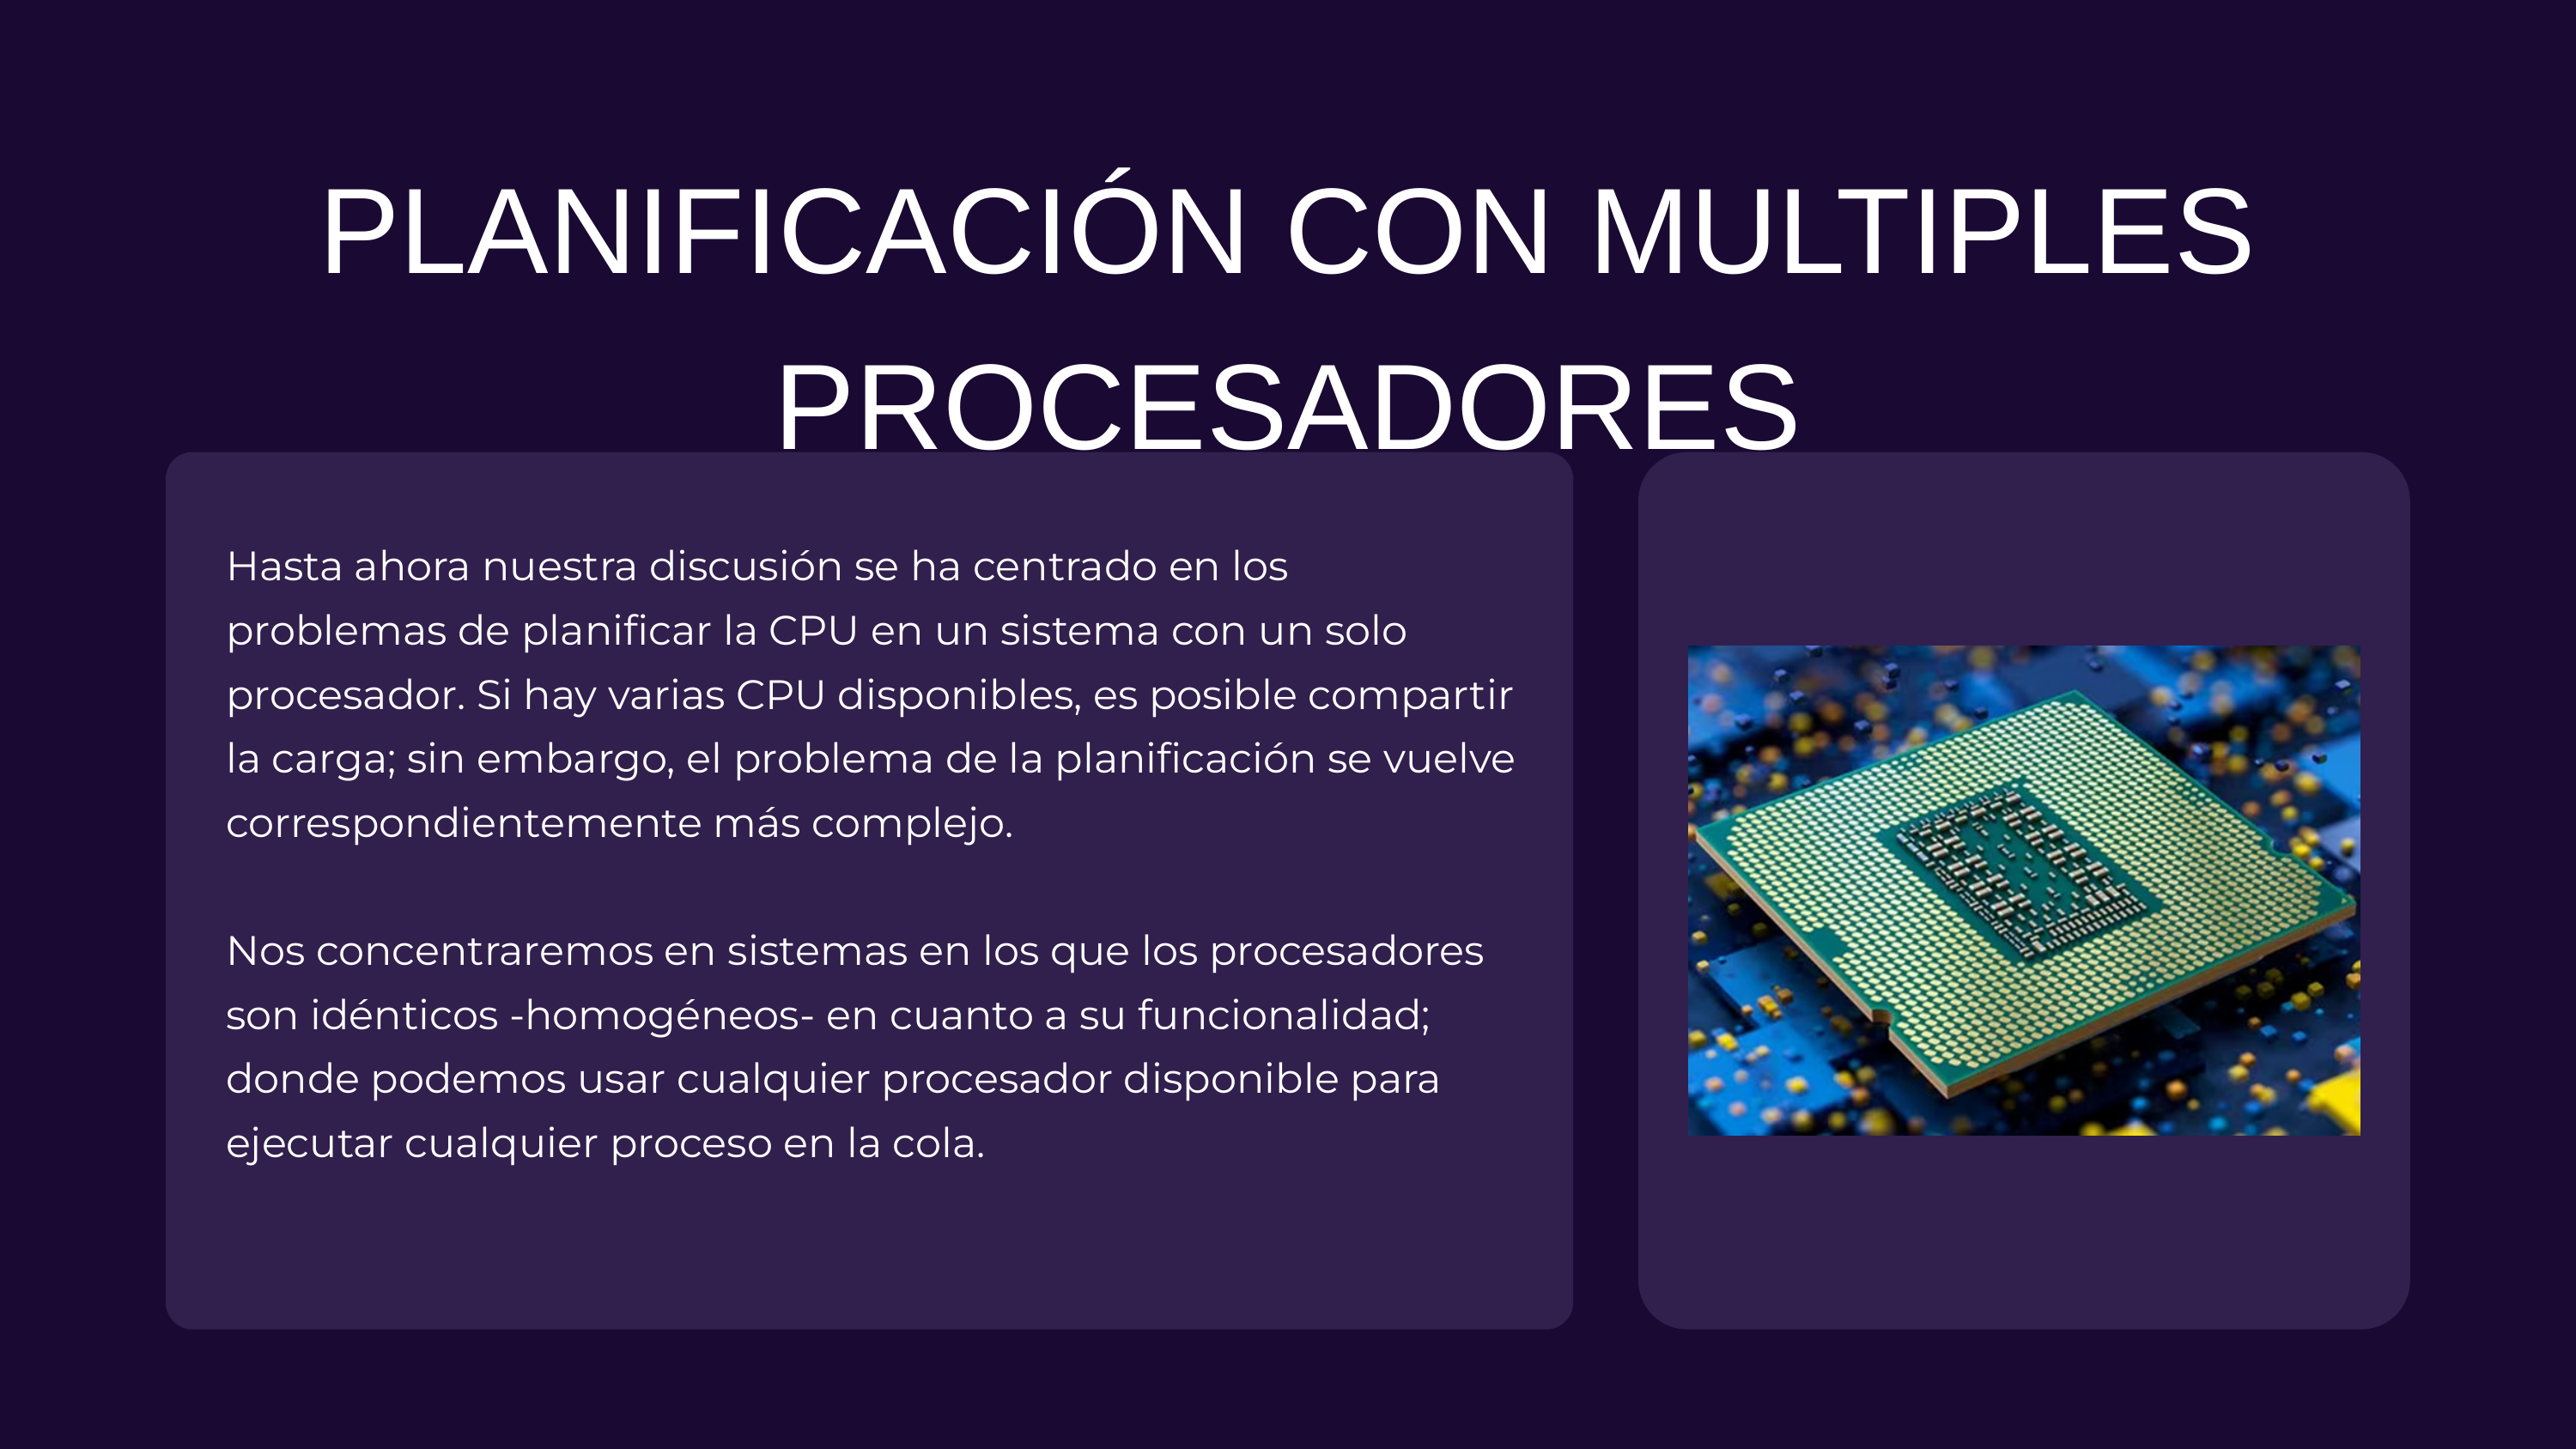

PLANIFICACIÓN CON MULTIPLES PROCESADORES

Hasta ahora nuestra discusión se ha centrado en los problemas de planificar la CPU en un sistema con un solo procesador. Si hay varias CPU disponibles, es posible compartir la carga; sin embargo, el problema de la planificación se vuelve correspondientemente más complejo.

Nos concentraremos en sistemas en los que los procesadores son idénticos -homogéneos- en cuanto a su funcionalidad; donde podemos usar cualquier procesador disponible para ejecutar cualquier proceso en la cola.